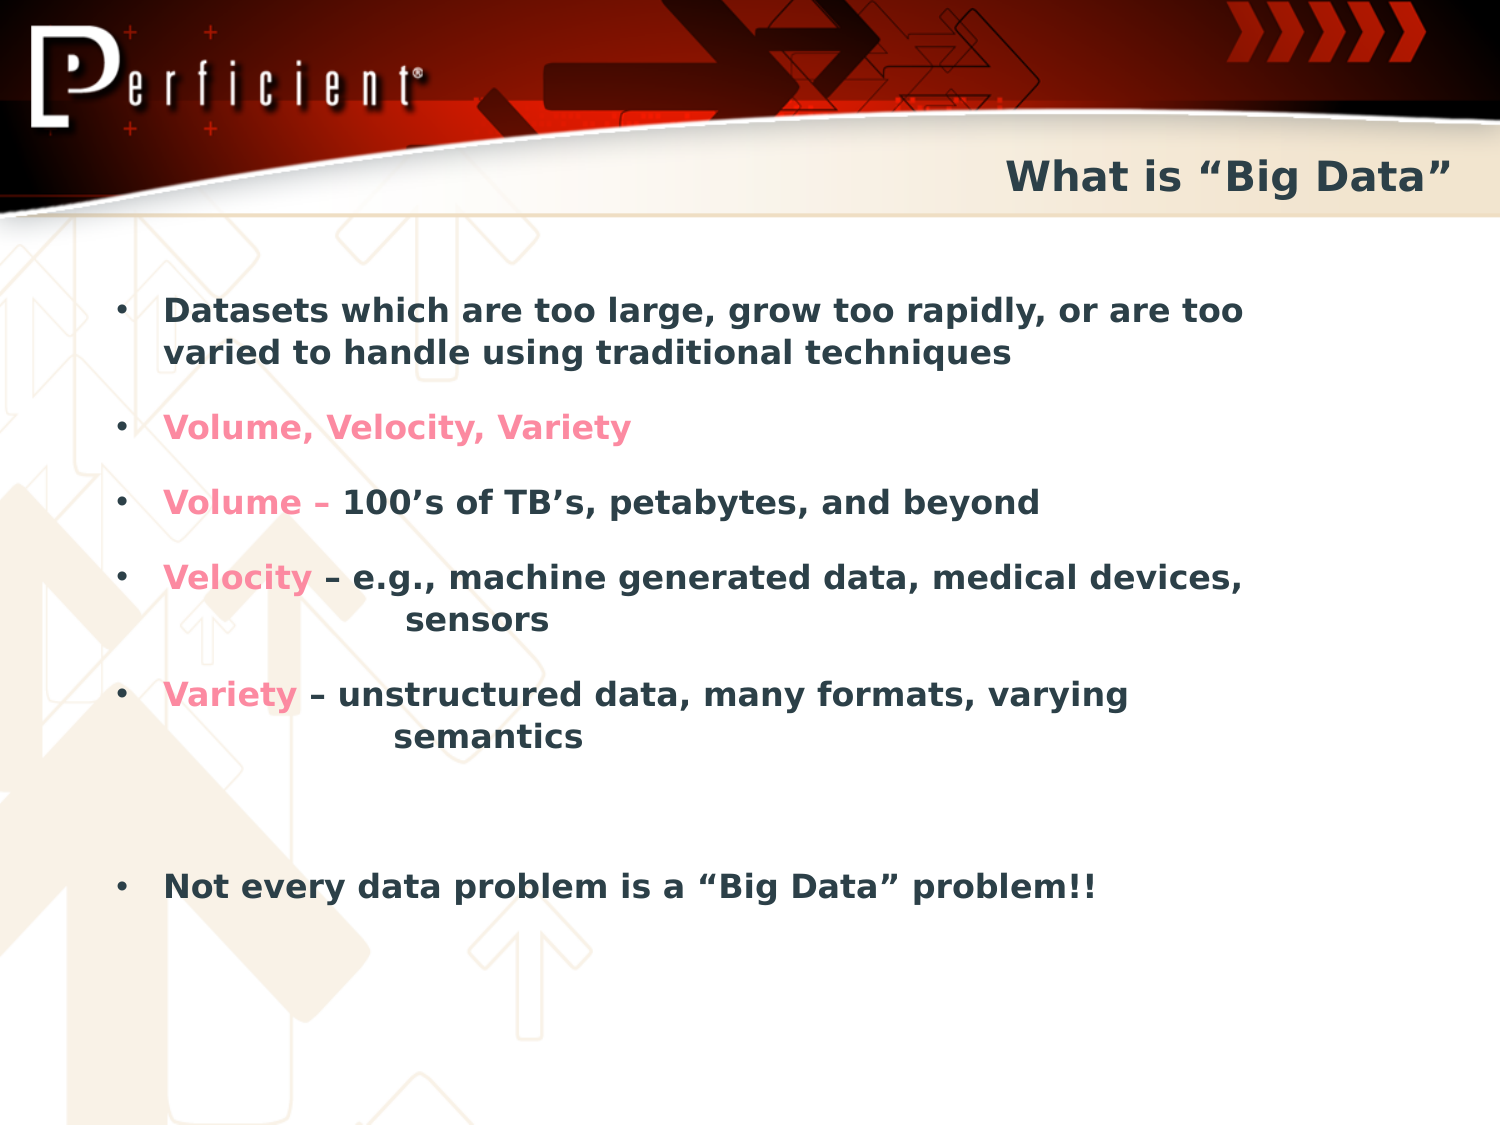

What is “Big Data”

Datasets which are too large, grow too rapidly, or are too varied to handle using traditional techniques
Volume, Velocity, Variety
Volume – 100’s of TB’s, petabytes, and beyond
Velocity – e.g., machine generated data, medical devices, 	        sensors
Variety – unstructured data, many formats, varying 		       semantics

Not every data problem is a “Big Data” problem!!